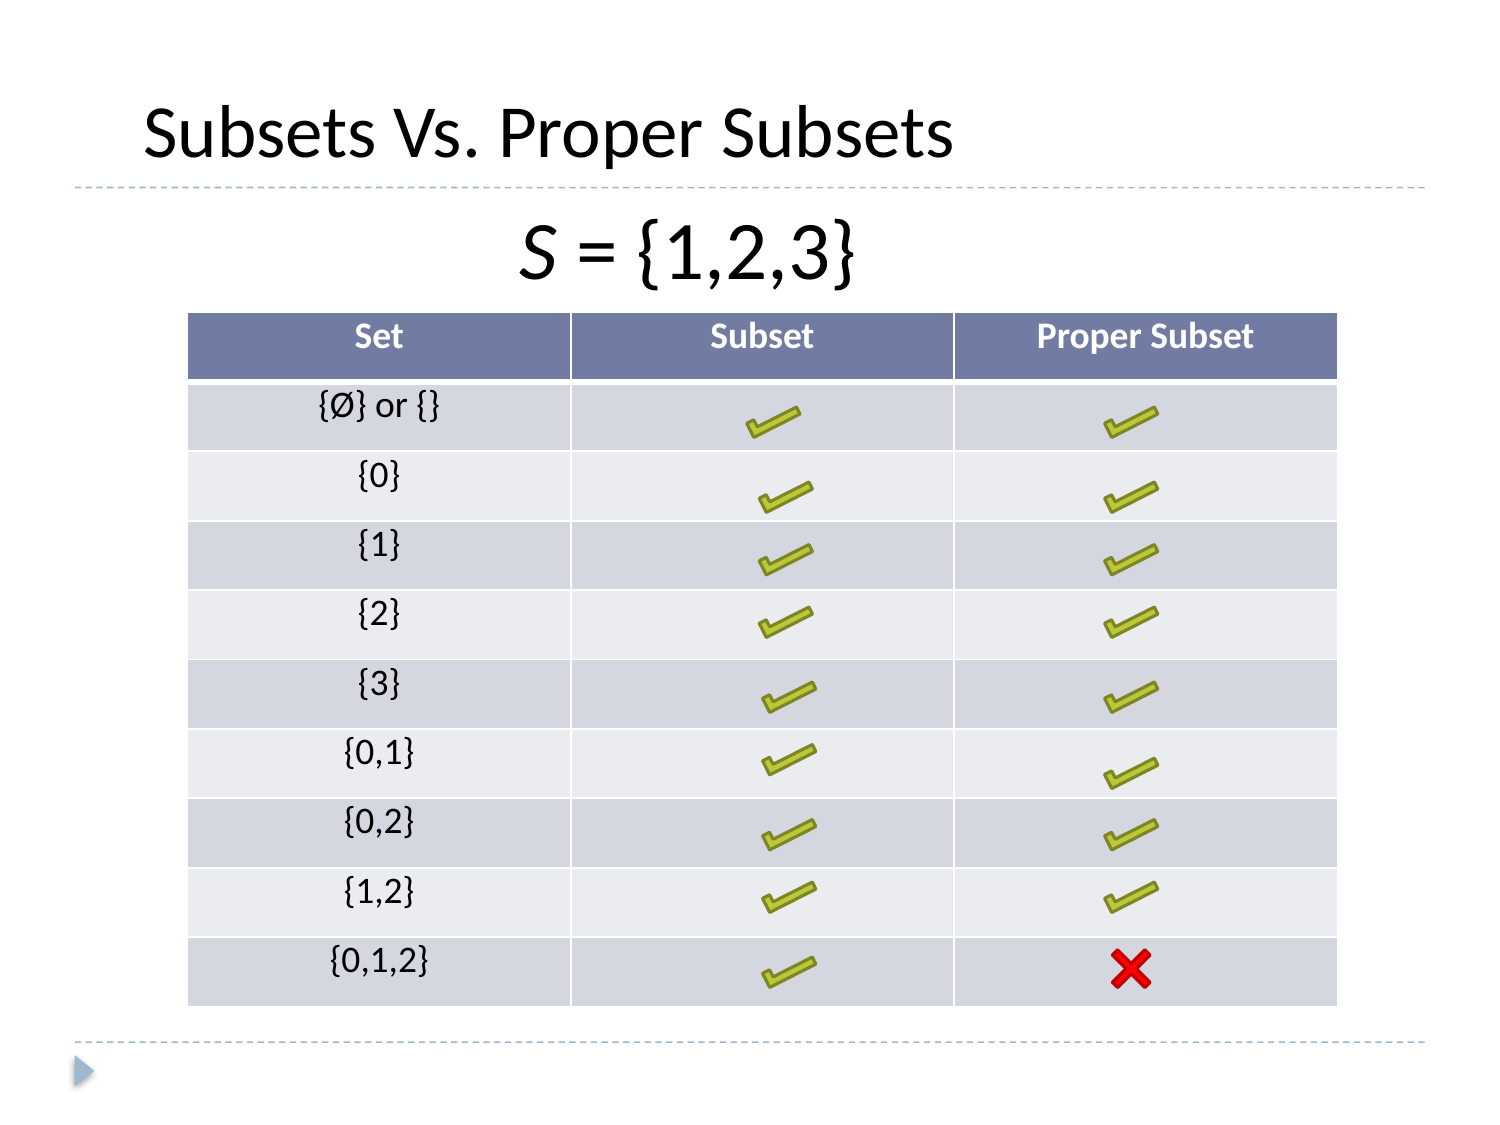

Subsets Vs. Proper Subsets
S = {1,2,3}
| Set | Subset | Proper Subset |
| --- | --- | --- |
| {Ø} or {} |  |  |
| {0} |  |  |
| {1} |  |  |
| {2} |  |  |
| {3} |  |  |
| {0,1} |  |  |
| {0,2} |  |  |
| {1,2} |  |  |
| {0,1,2} |  |  |